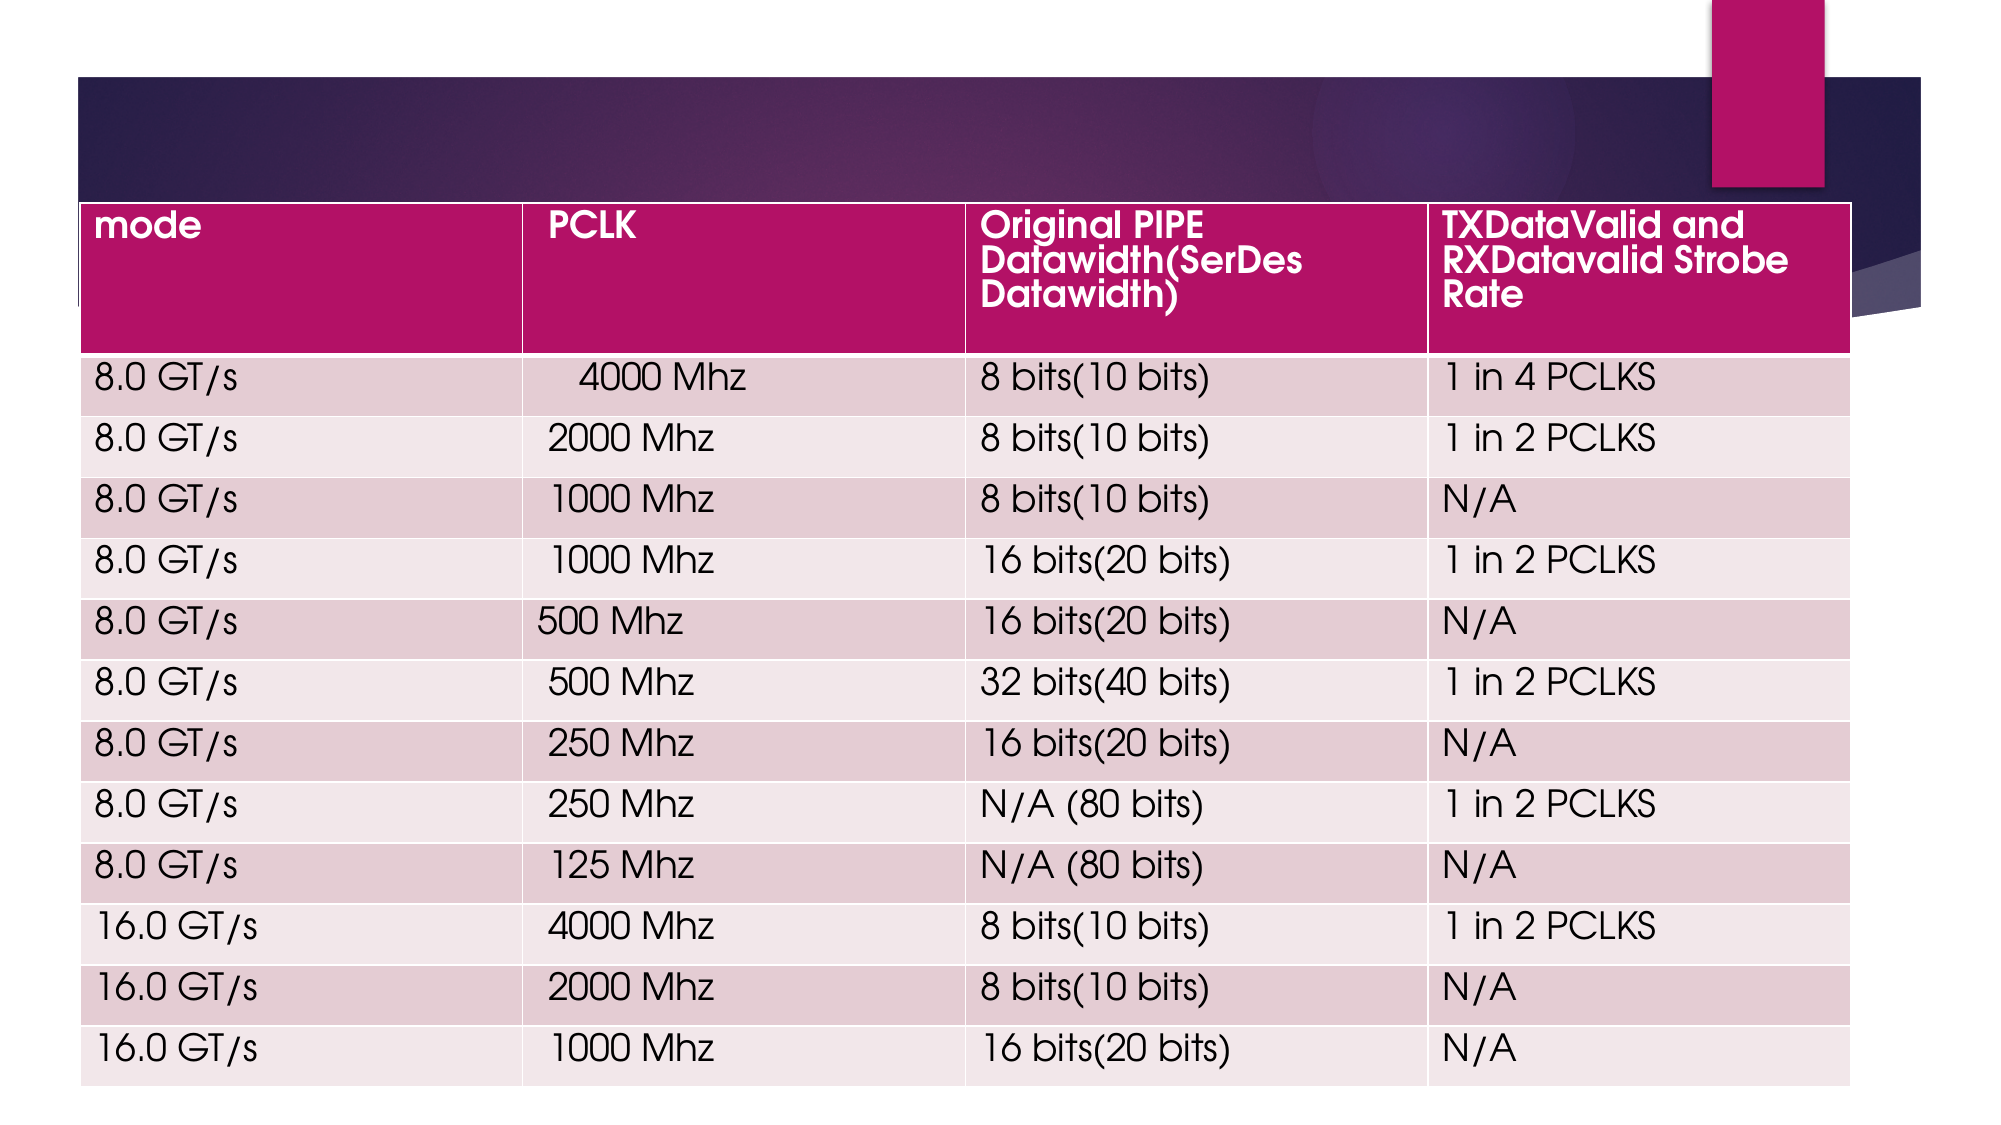

#

| mode | PCLK | Original PIPE Datawidth(SerDes Datawidth) | TXDataValid and RXDatavalid Strobe Rate |
| --- | --- | --- | --- |
| 8.0 GT/s | 4000 Mhz | 8 bits(10 bits) | 1 in 4 PCLKS |
| 8.0 GT/s | 2000 Mhz | 8 bits(10 bits) | 1 in 2 PCLKS |
| 8.0 GT/s | 1000 Mhz | 8 bits(10 bits) | N/A |
| 8.0 GT/s | 1000 Mhz | 16 bits(20 bits) | 1 in 2 PCLKS |
| 8.0 GT/s | 500 Mhz | 16 bits(20 bits) | N/A |
| 8.0 GT/s | 500 Mhz | 32 bits(40 bits) | 1 in 2 PCLKS |
| 8.0 GT/s | 250 Mhz | 16 bits(20 bits) | N/A |
| 8.0 GT/s | 250 Mhz | N/A (80 bits) | 1 in 2 PCLKS |
| 8.0 GT/s | 125 Mhz | N/A (80 bits) | N/A |
| 16.0 GT/s | 4000 Mhz | 8 bits(10 bits) | 1 in 2 PCLKS |
| 16.0 GT/s | 2000 Mhz | 8 bits(10 bits) | N/A |
| 16.0 GT/s | 1000 Mhz | 16 bits(20 bits) | N/A |